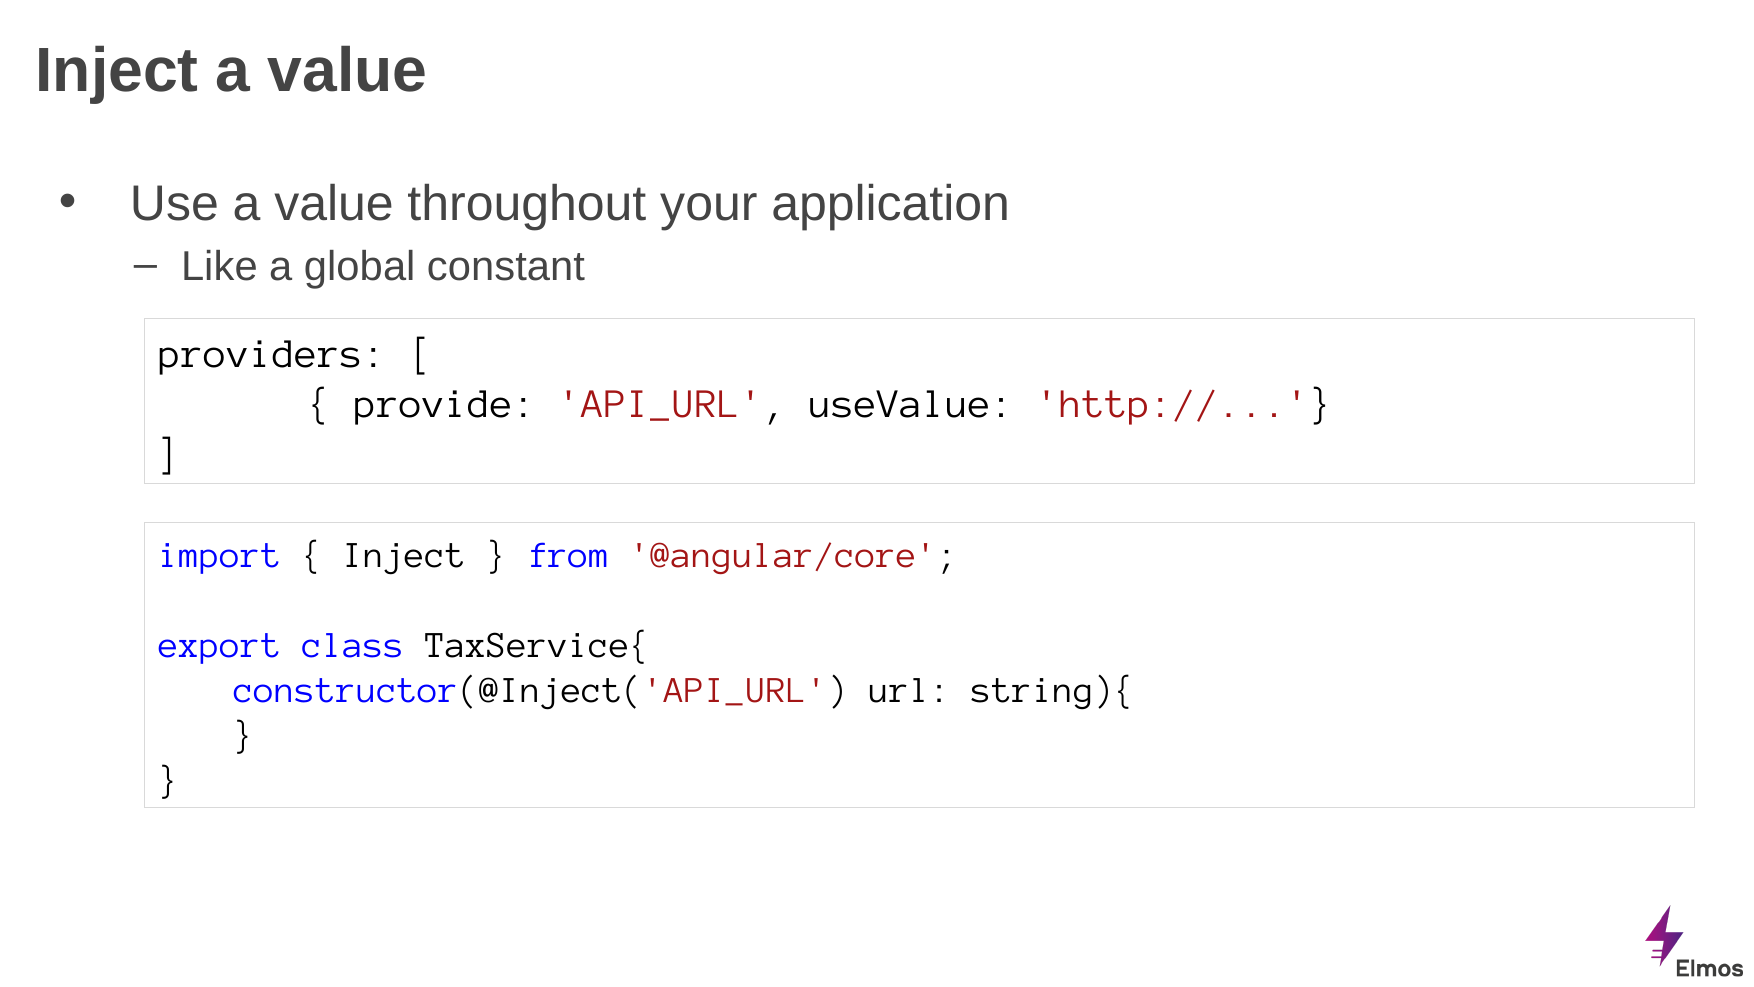

# Inject a value
Use a value throughout your application
Like a global constant
providers: [
	{ provide: 'API_URL', useValue: 'http://...'}
]
import { Inject } from '@angular/core';
export class TaxService{
constructor(@Inject('API_URL') url: string){
}
}